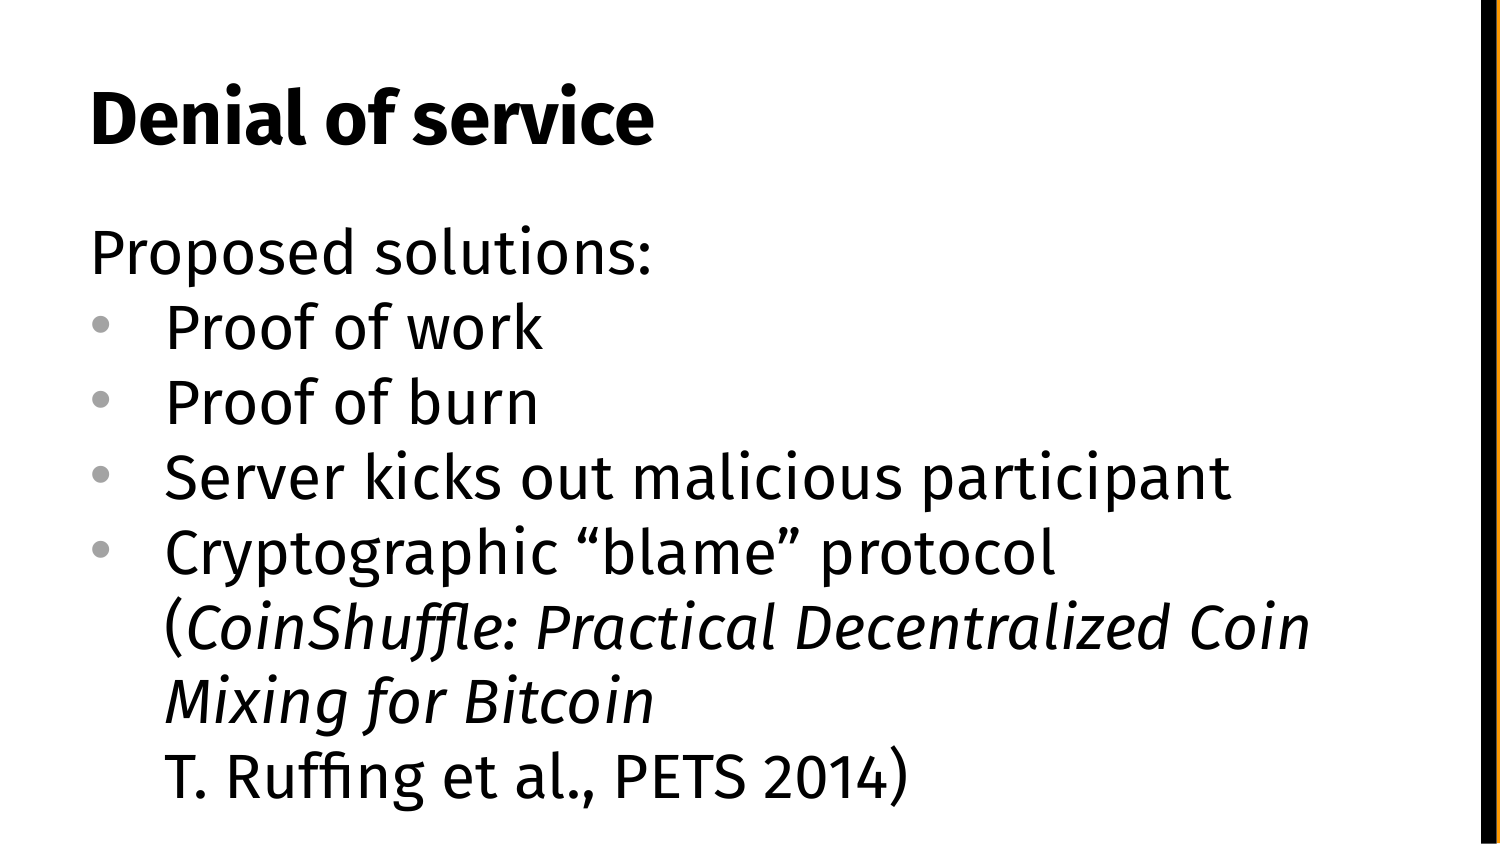

Denial of service
Proposed solutions:
Proof of work
Proof of burn
Server kicks out malicious participant
Cryptographic “blame” protocol
(CoinShuffle: Practical Decentralized Coin Mixing for Bitcoin
T. Ruffing et al., PETS 2014)